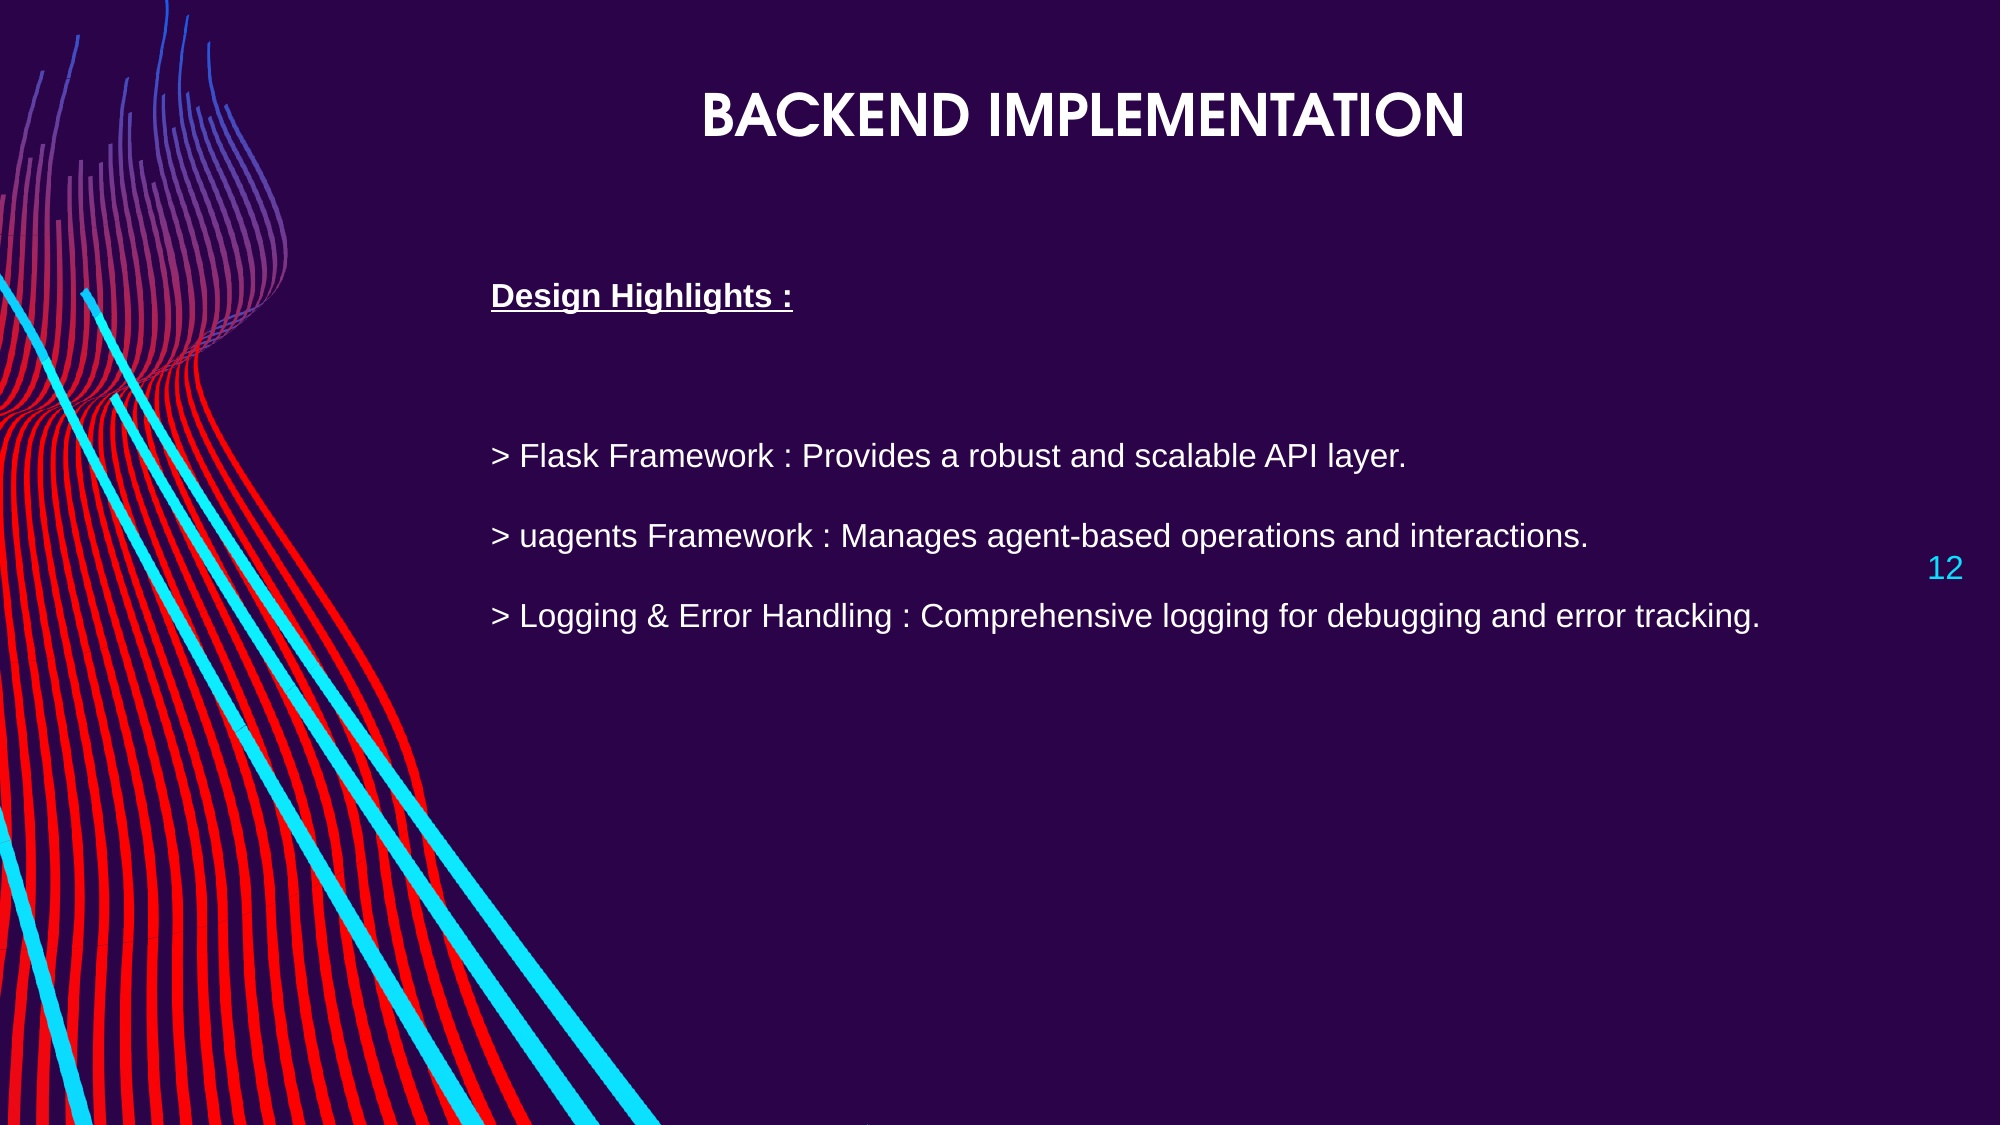

# BACKEND IMPLEMENTATION
Design Highlights :

> Flask Framework : Provides a robust and scalable API layer.
> uagents Framework : Manages agent-based operations and interactions.
> Logging & Error Handling : Comprehensive logging for debugging and error tracking.

12